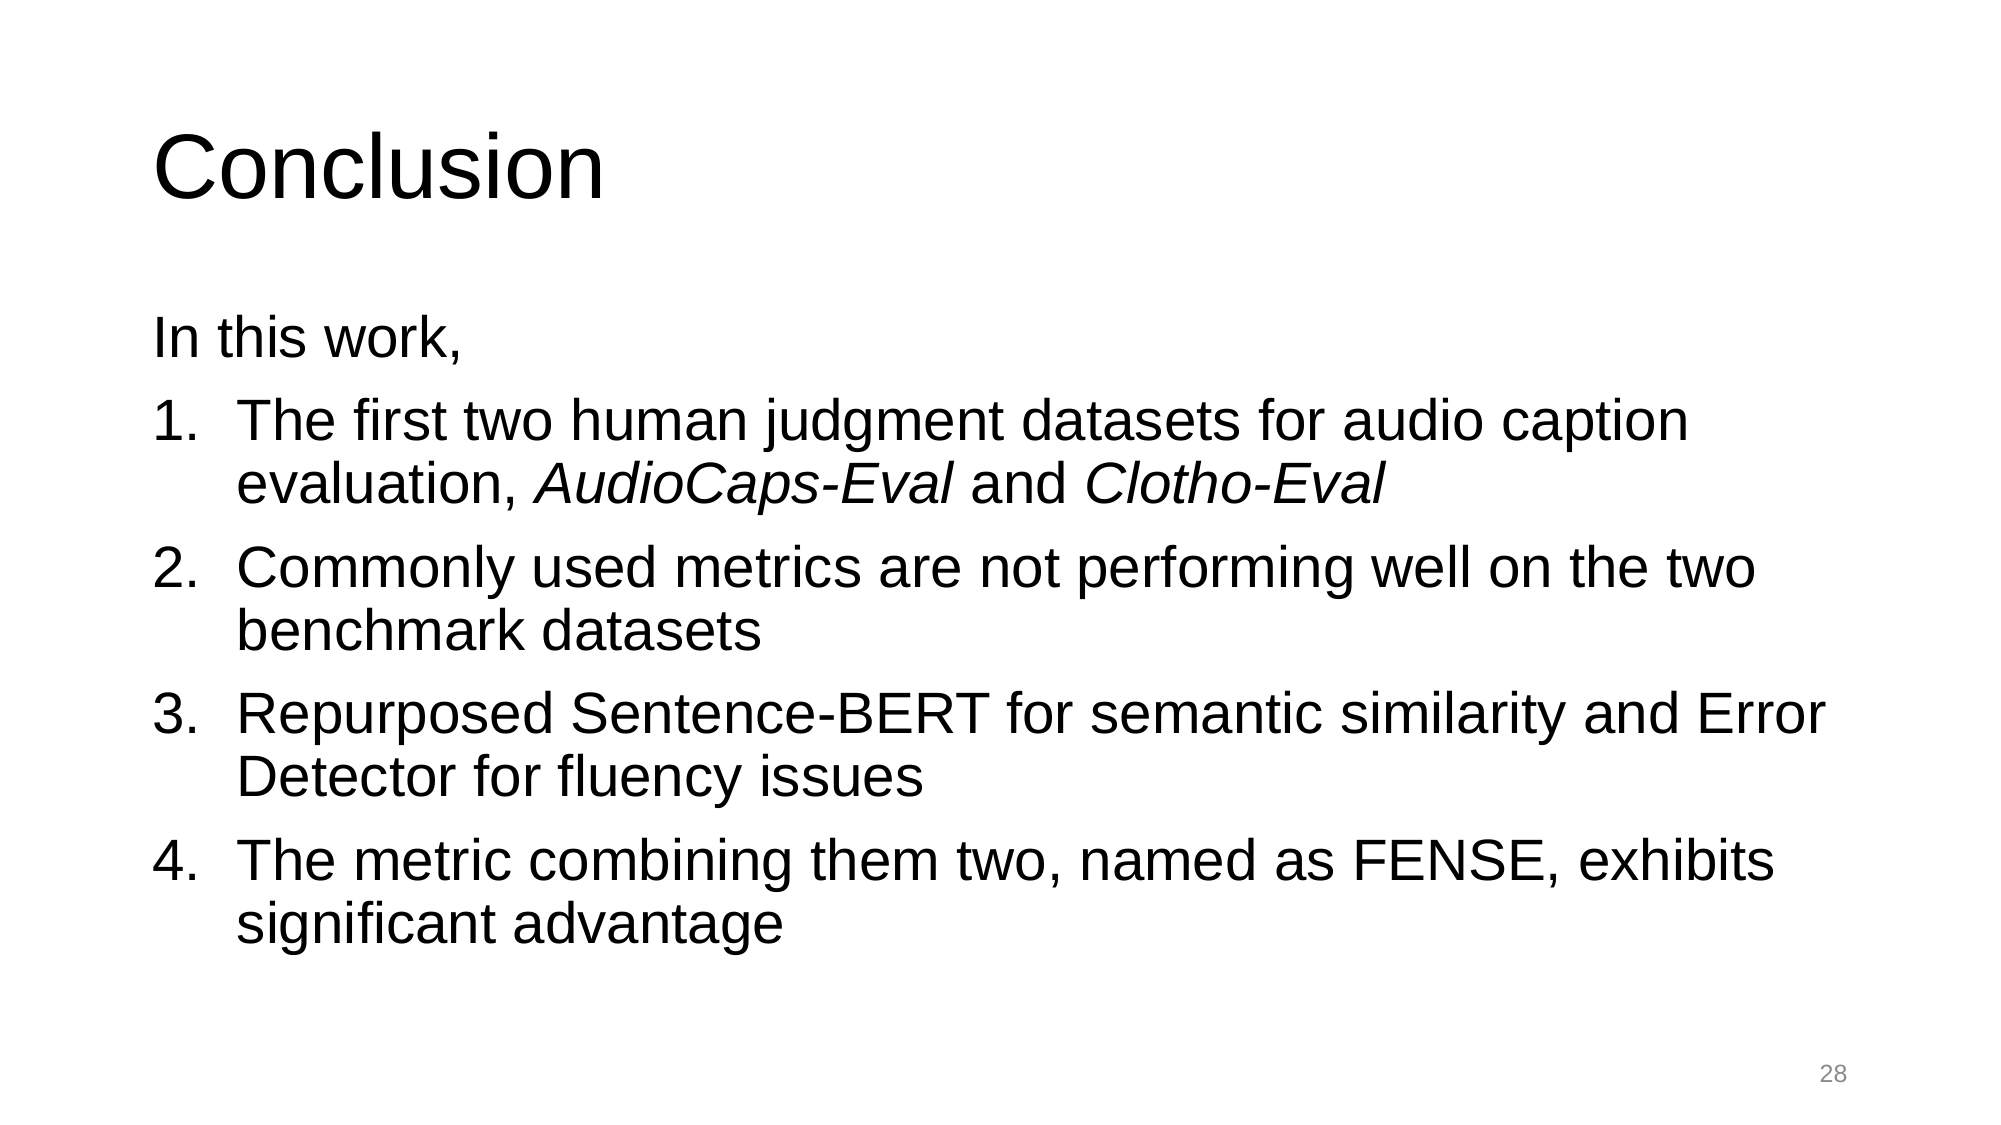

# Conclusion
In this work,
The first two human judgment datasets for audio caption evaluation, AudioCaps-Eval and Clotho-Eval
Commonly used metrics are not performing well on the two benchmark datasets
Repurposed Sentence-BERT for semantic similarity and Error Detector for fluency issues
The metric combining them two, named as FENSE, exhibits significant advantage
28